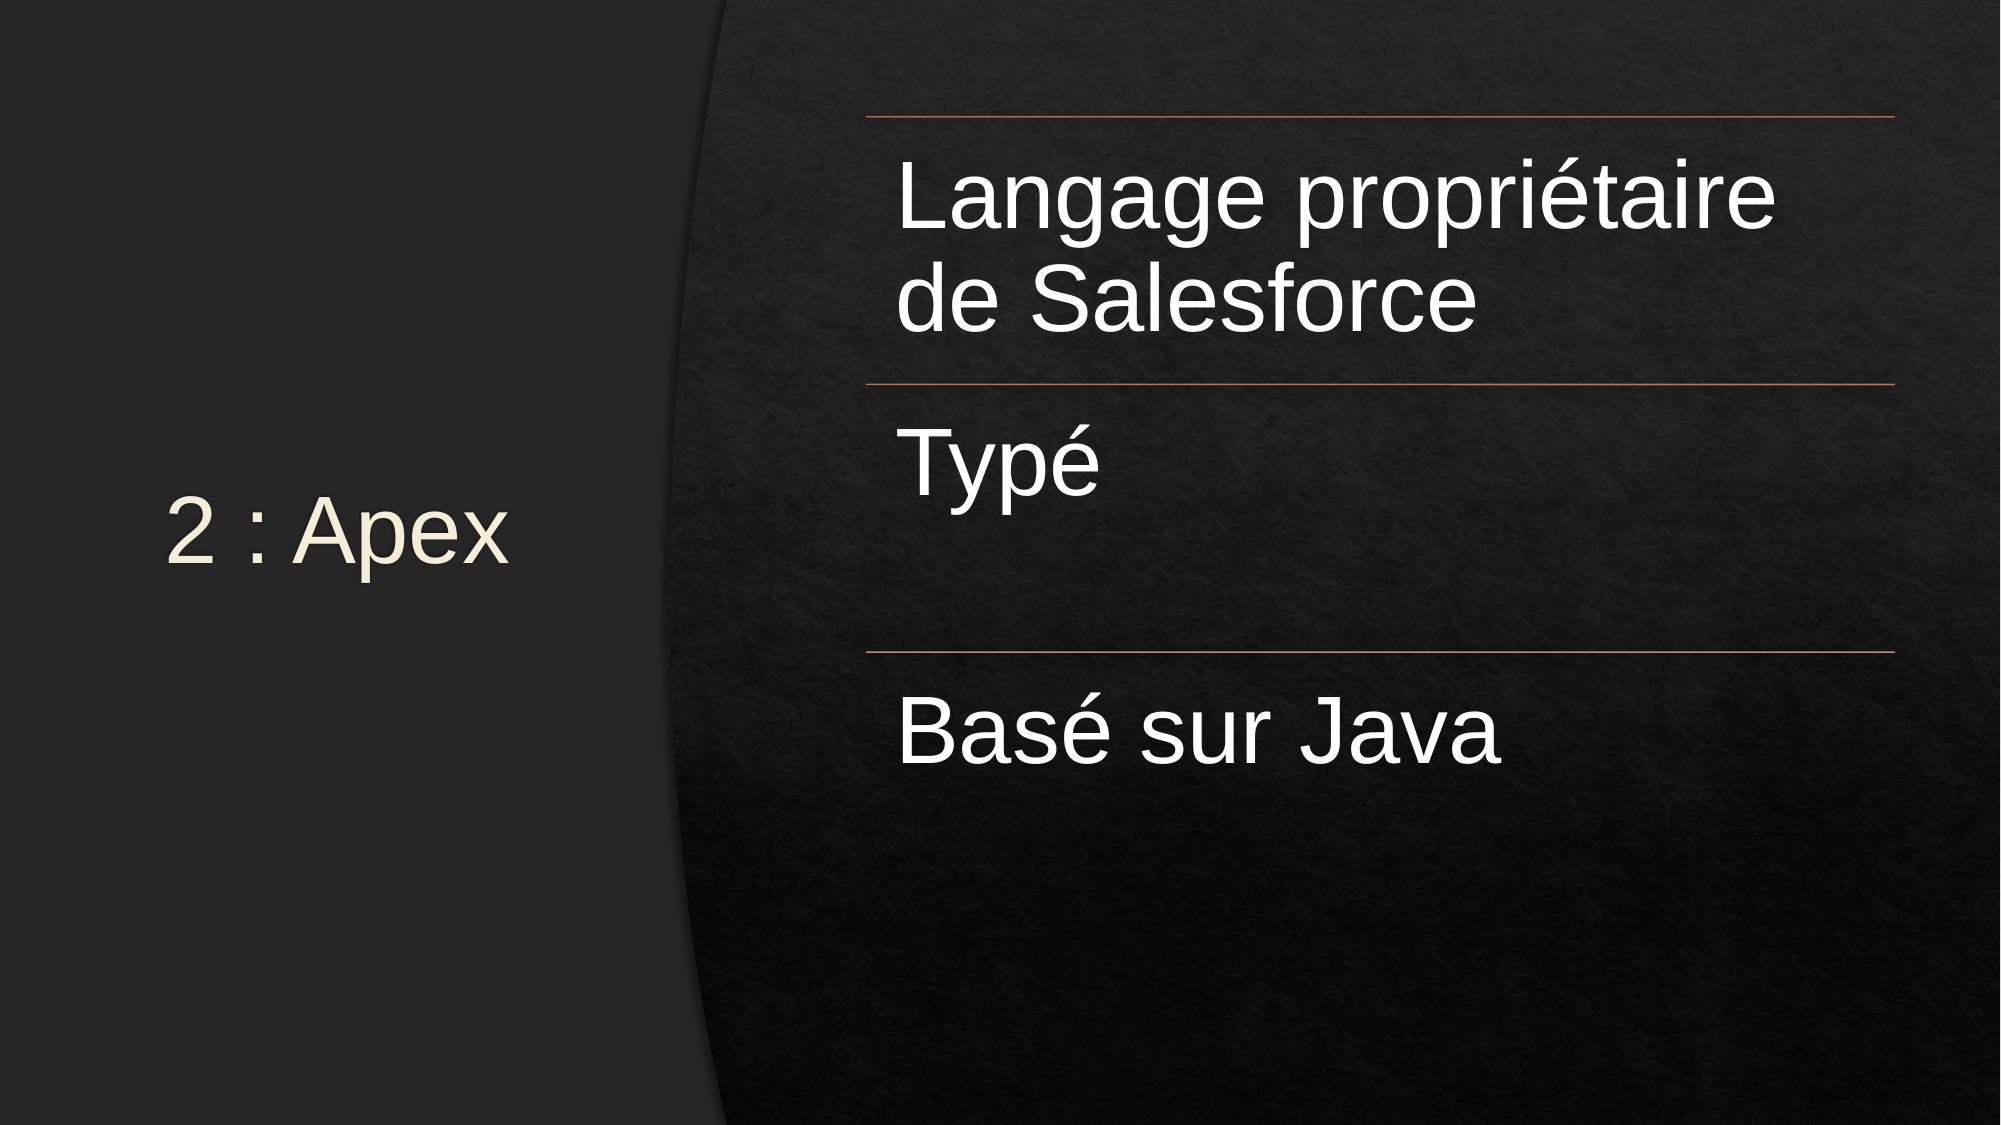

# 2 : Apex
Langage propriétaire de Salesforce
Typé
Basé sur Java